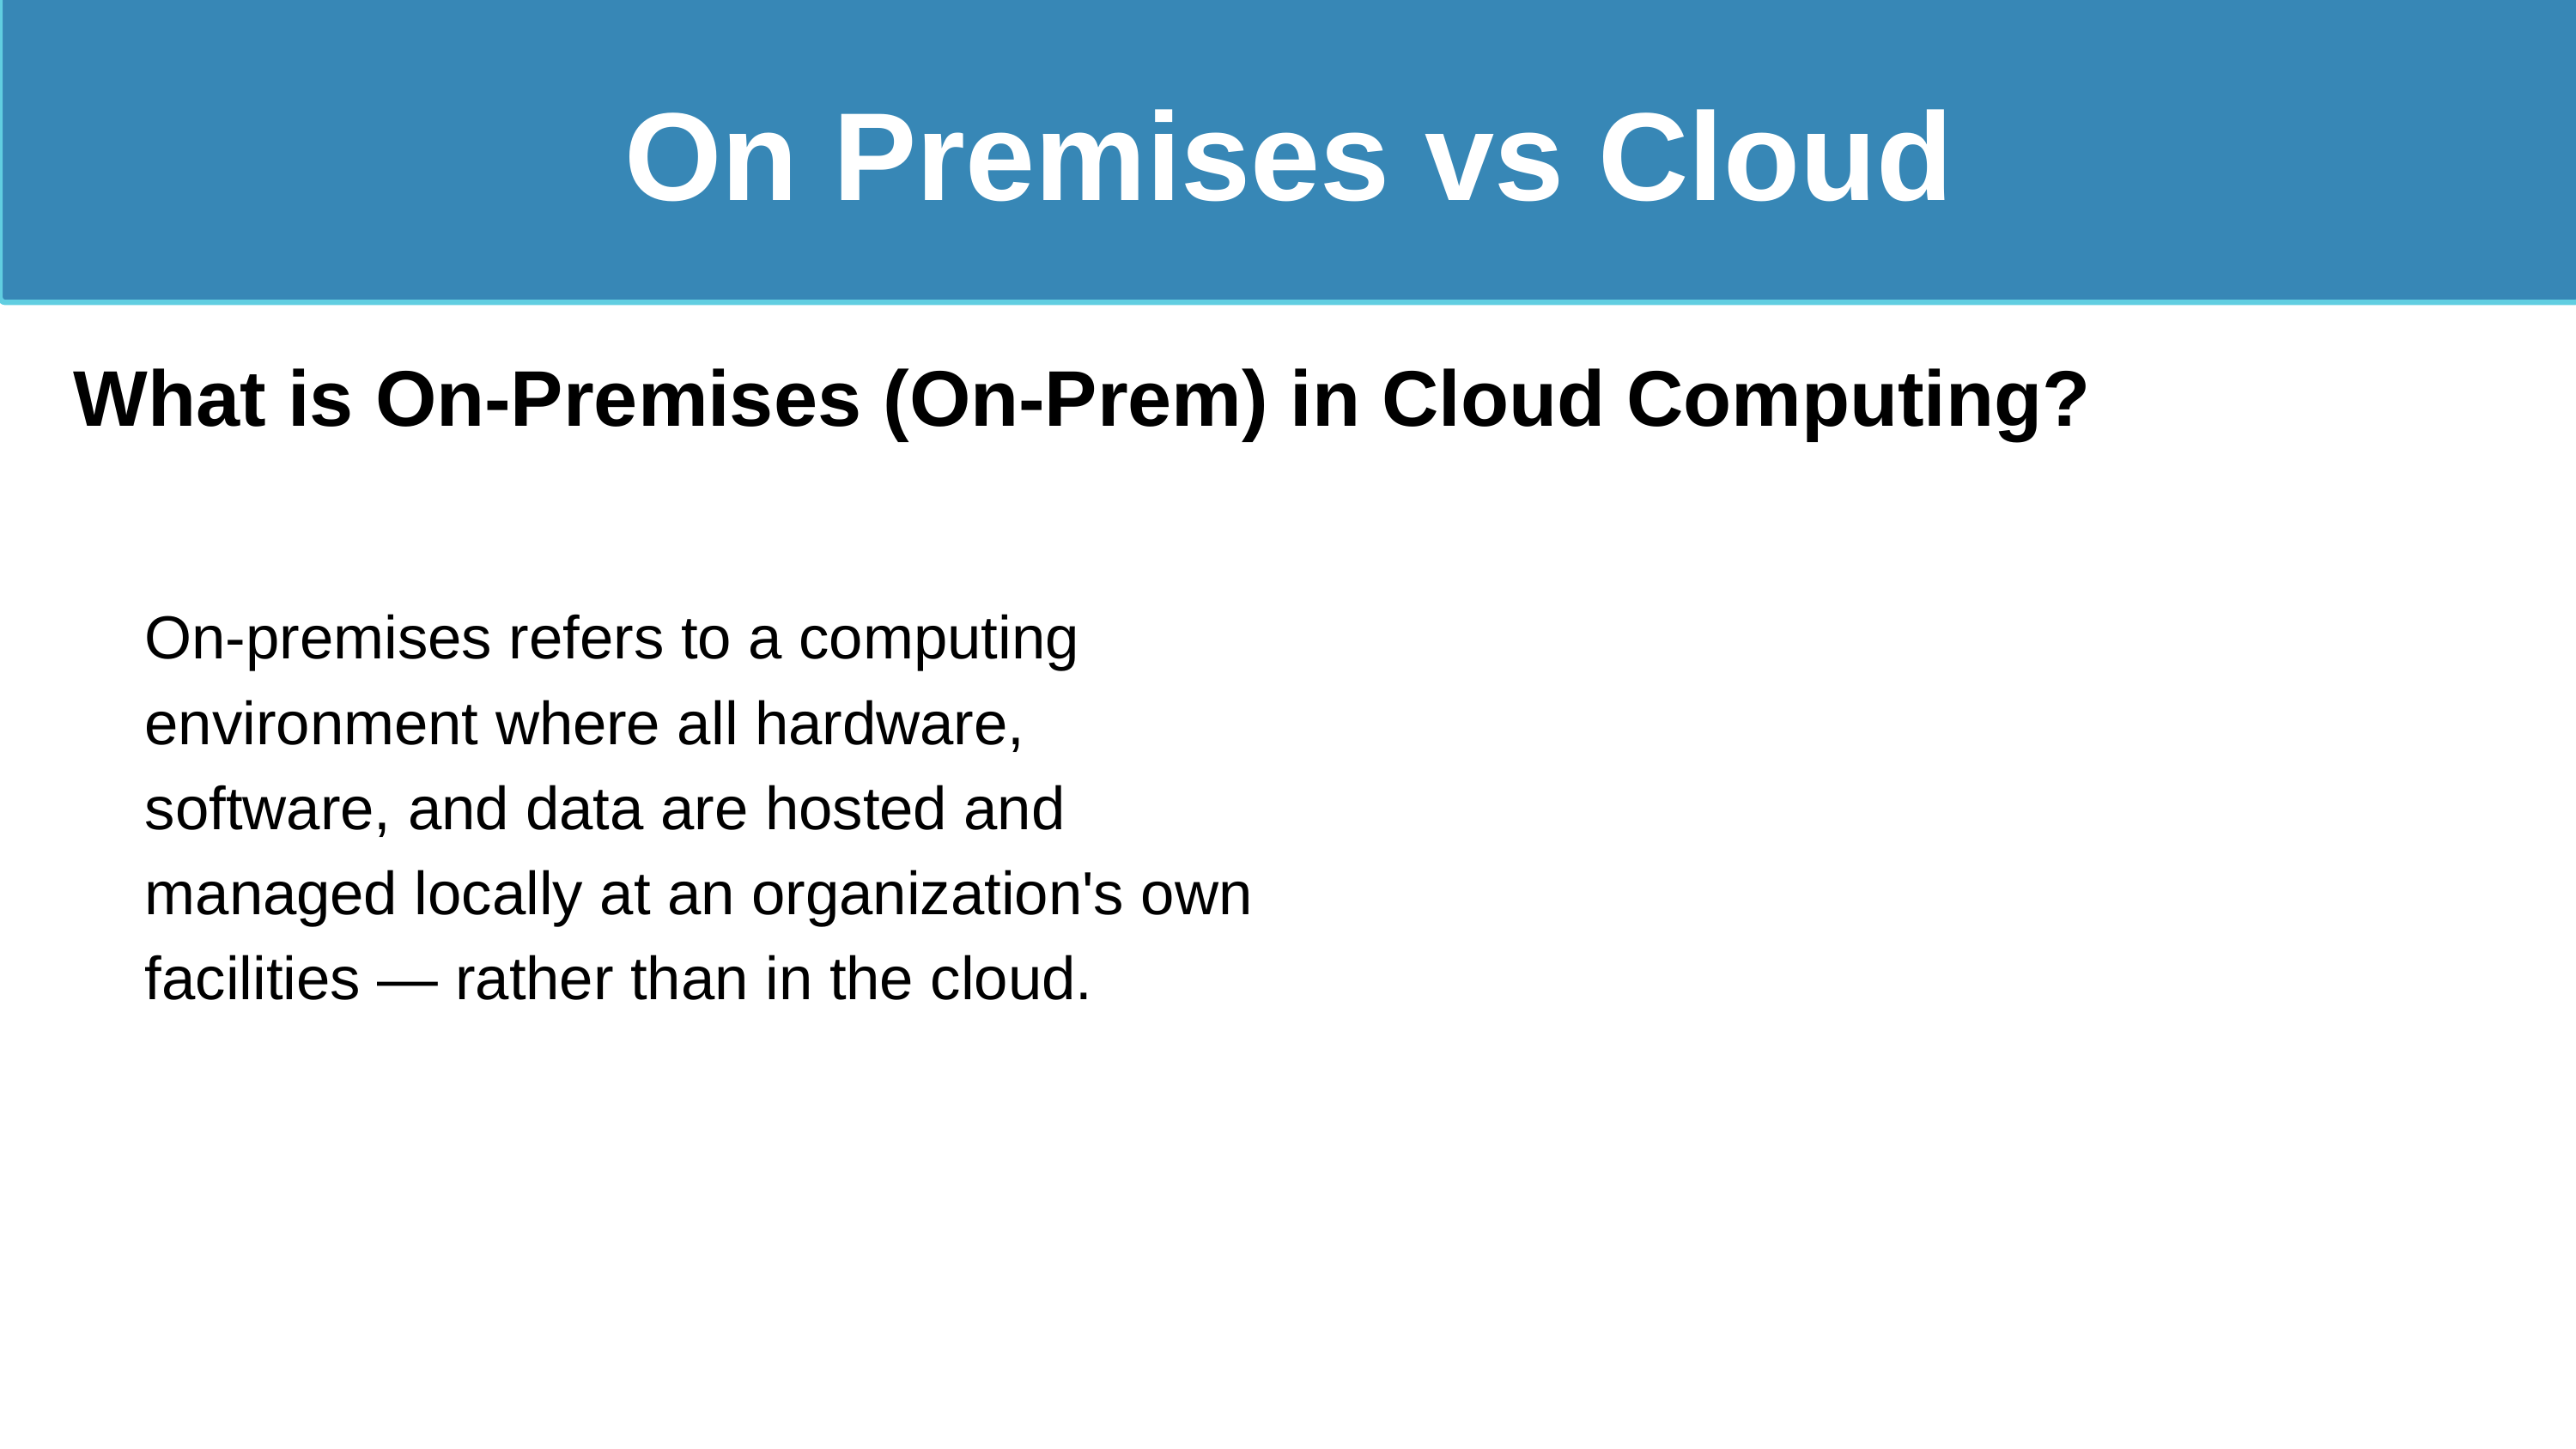

On Premises vs Cloud
 What is On-Premises (On-Prem) in Cloud Computing?

On-premises refers to a computing environment where all hardware, software, and data are hosted and managed locally at an organization's own facilities — rather than in the cloud.